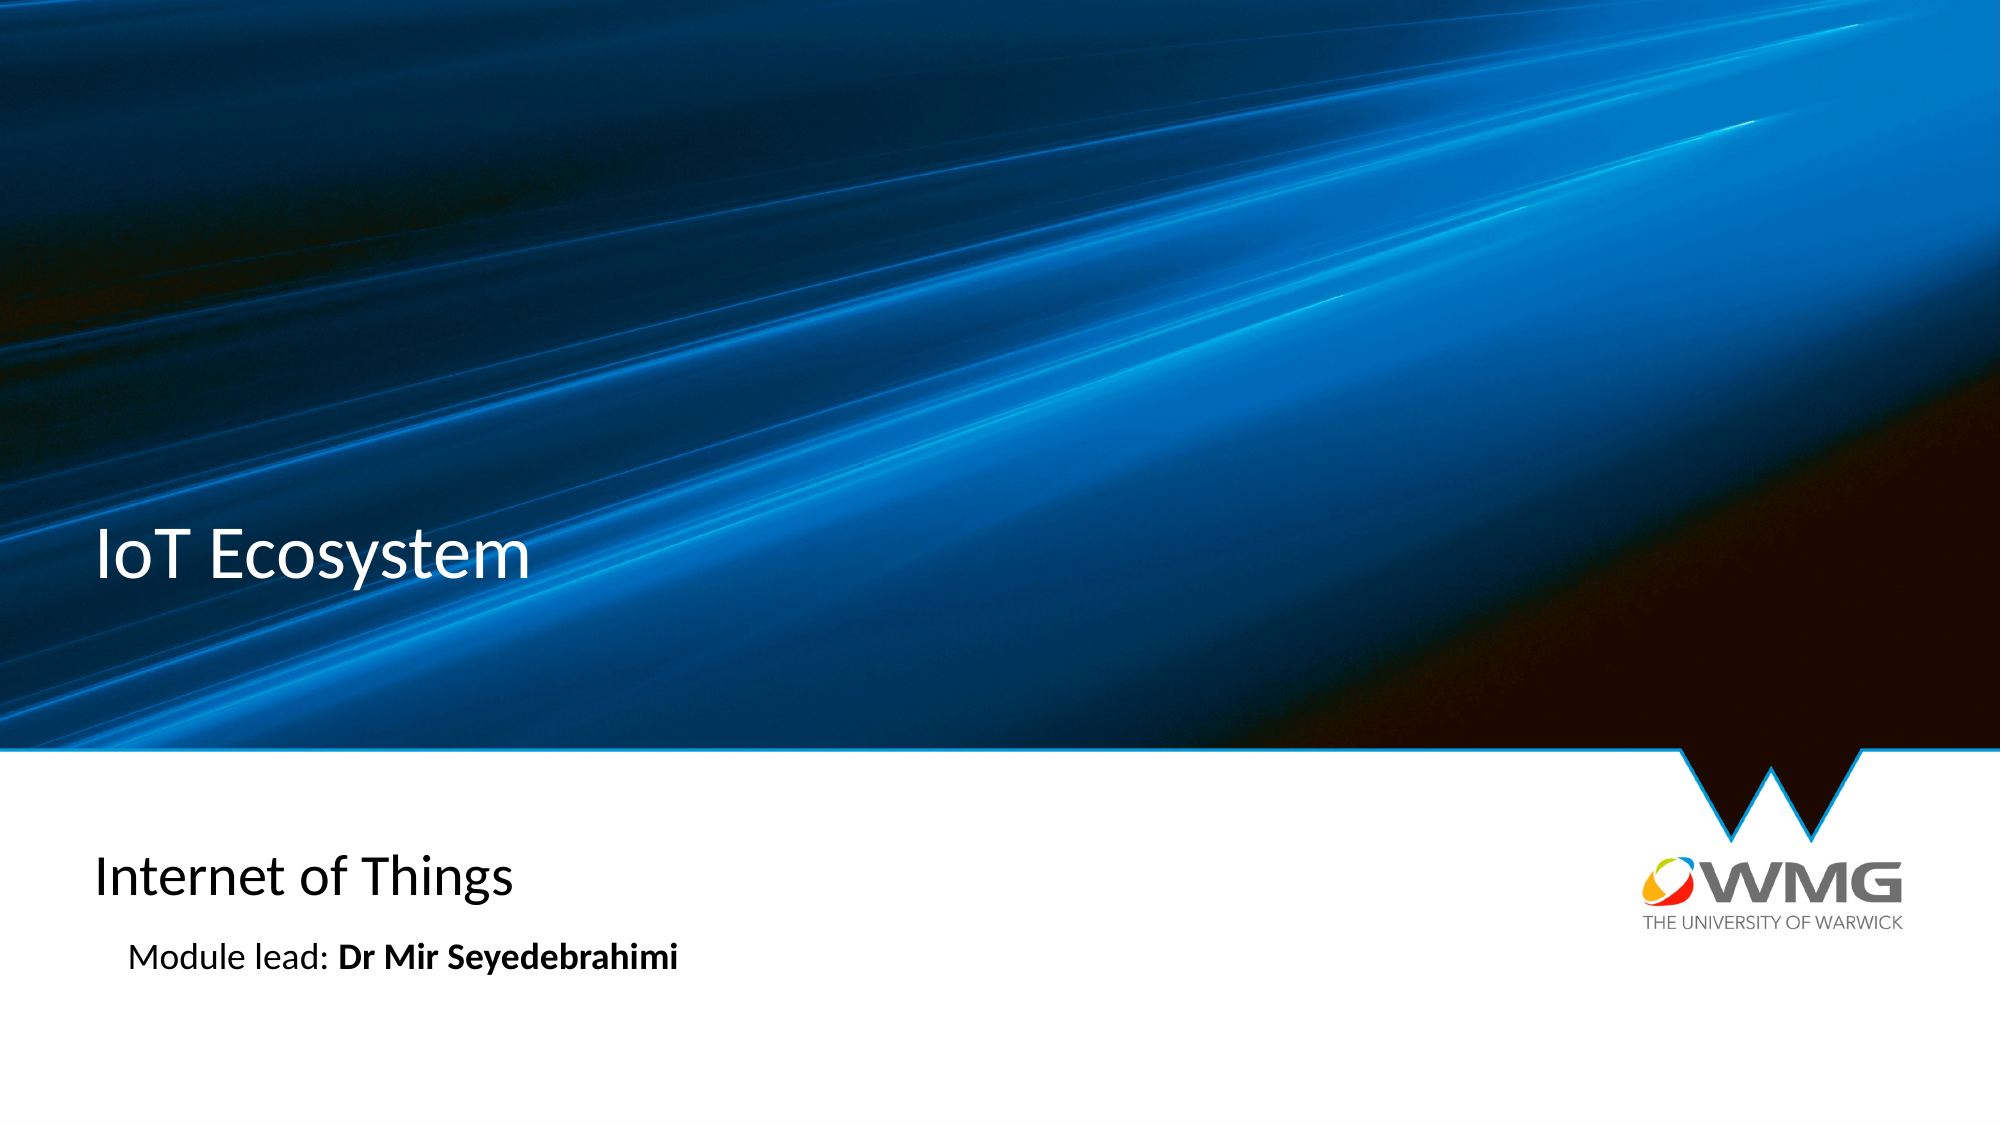

# IoT Ecosystem
Internet of Things
Module lead: Dr Mir Seyedebrahimi